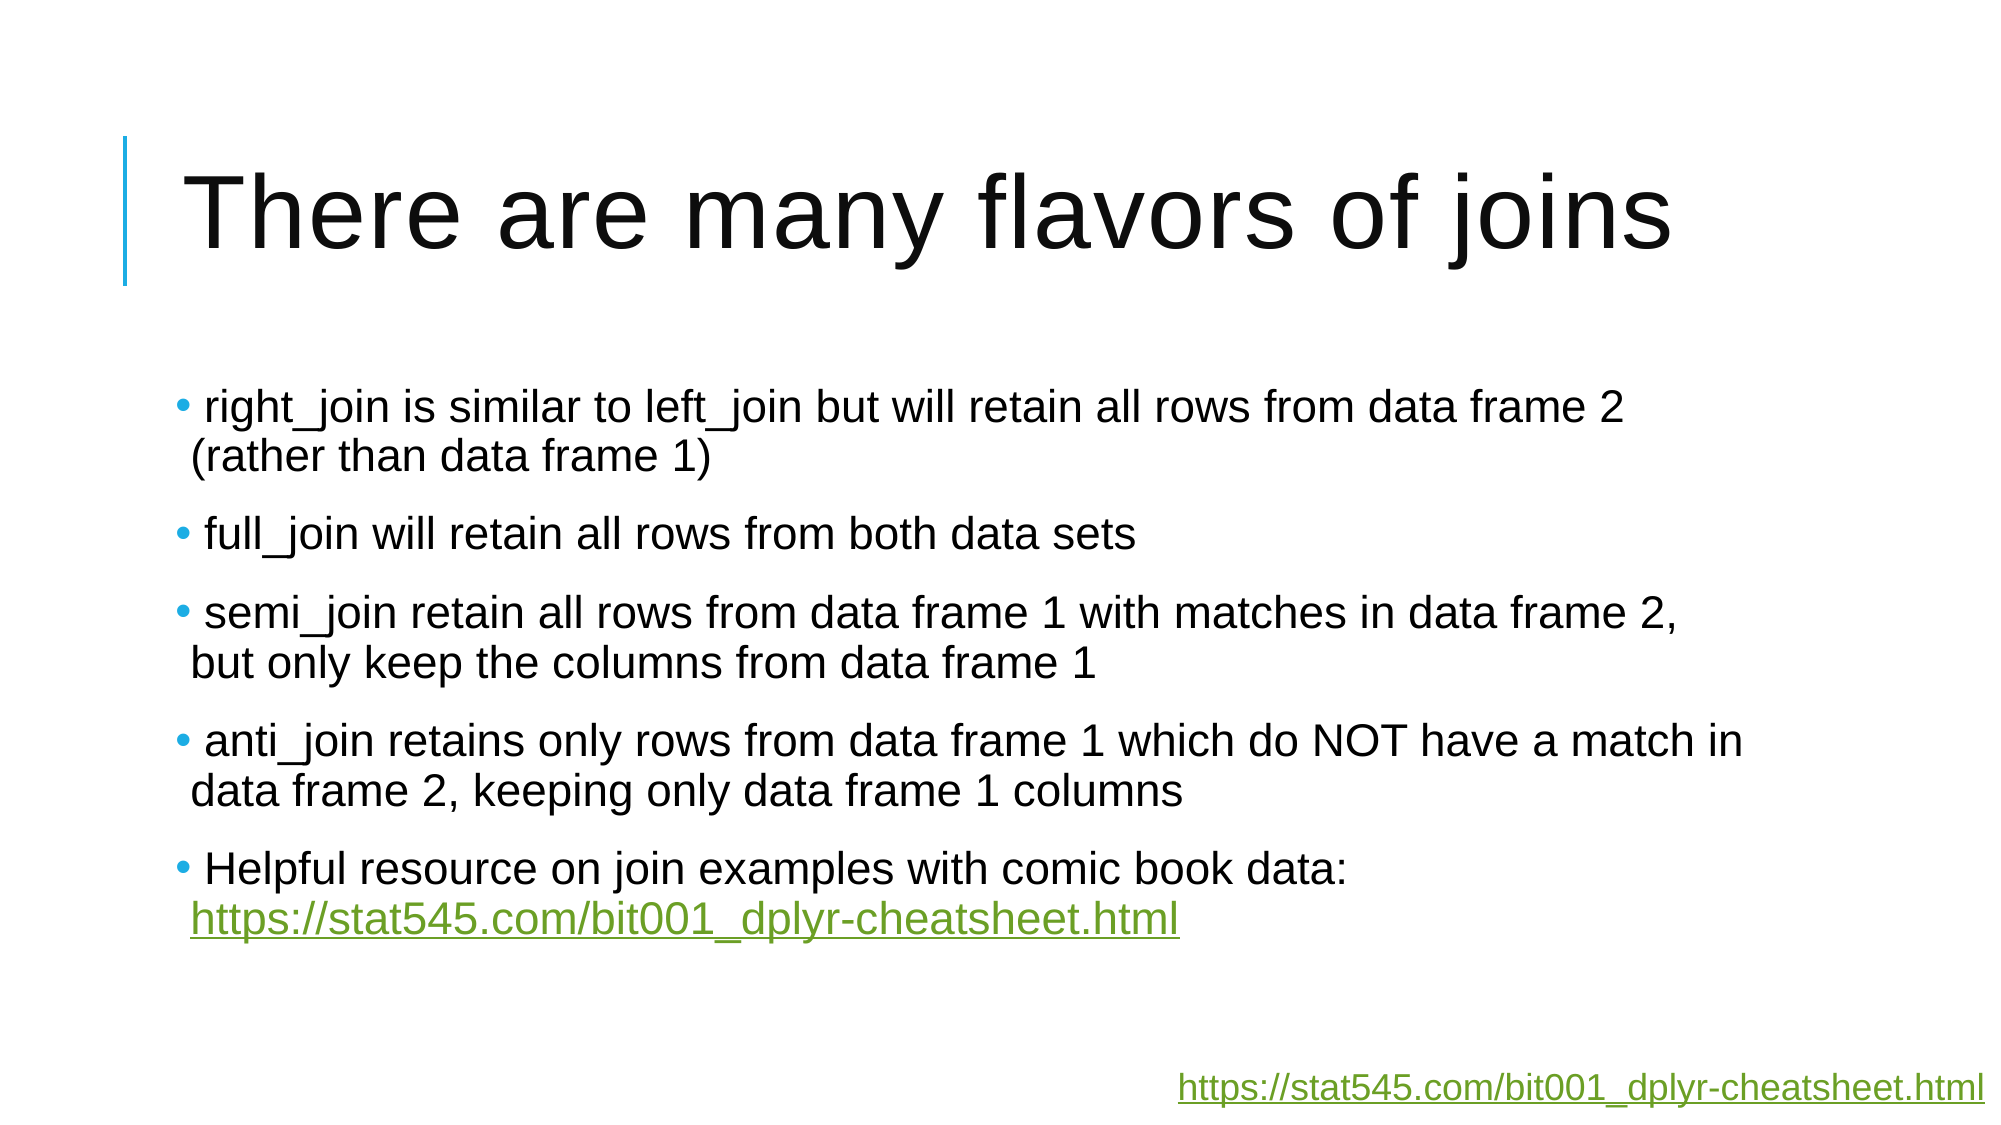

# There are many flavors of joins
 right_join is similar to left_join but will retain all rows from data frame 2 (rather than data frame 1)
 full_join will retain all rows from both data sets
 semi_join retain all rows from data frame 1 with matches in data frame 2, but only keep the columns from data frame 1
 anti_join retains only rows from data frame 1 which do NOT have a match in data frame 2, keeping only data frame 1 columns
 Helpful resource on join examples with comic book data: https://stat545.com/bit001_dplyr-cheatsheet.html
https://stat545.com/bit001_dplyr-cheatsheet.html